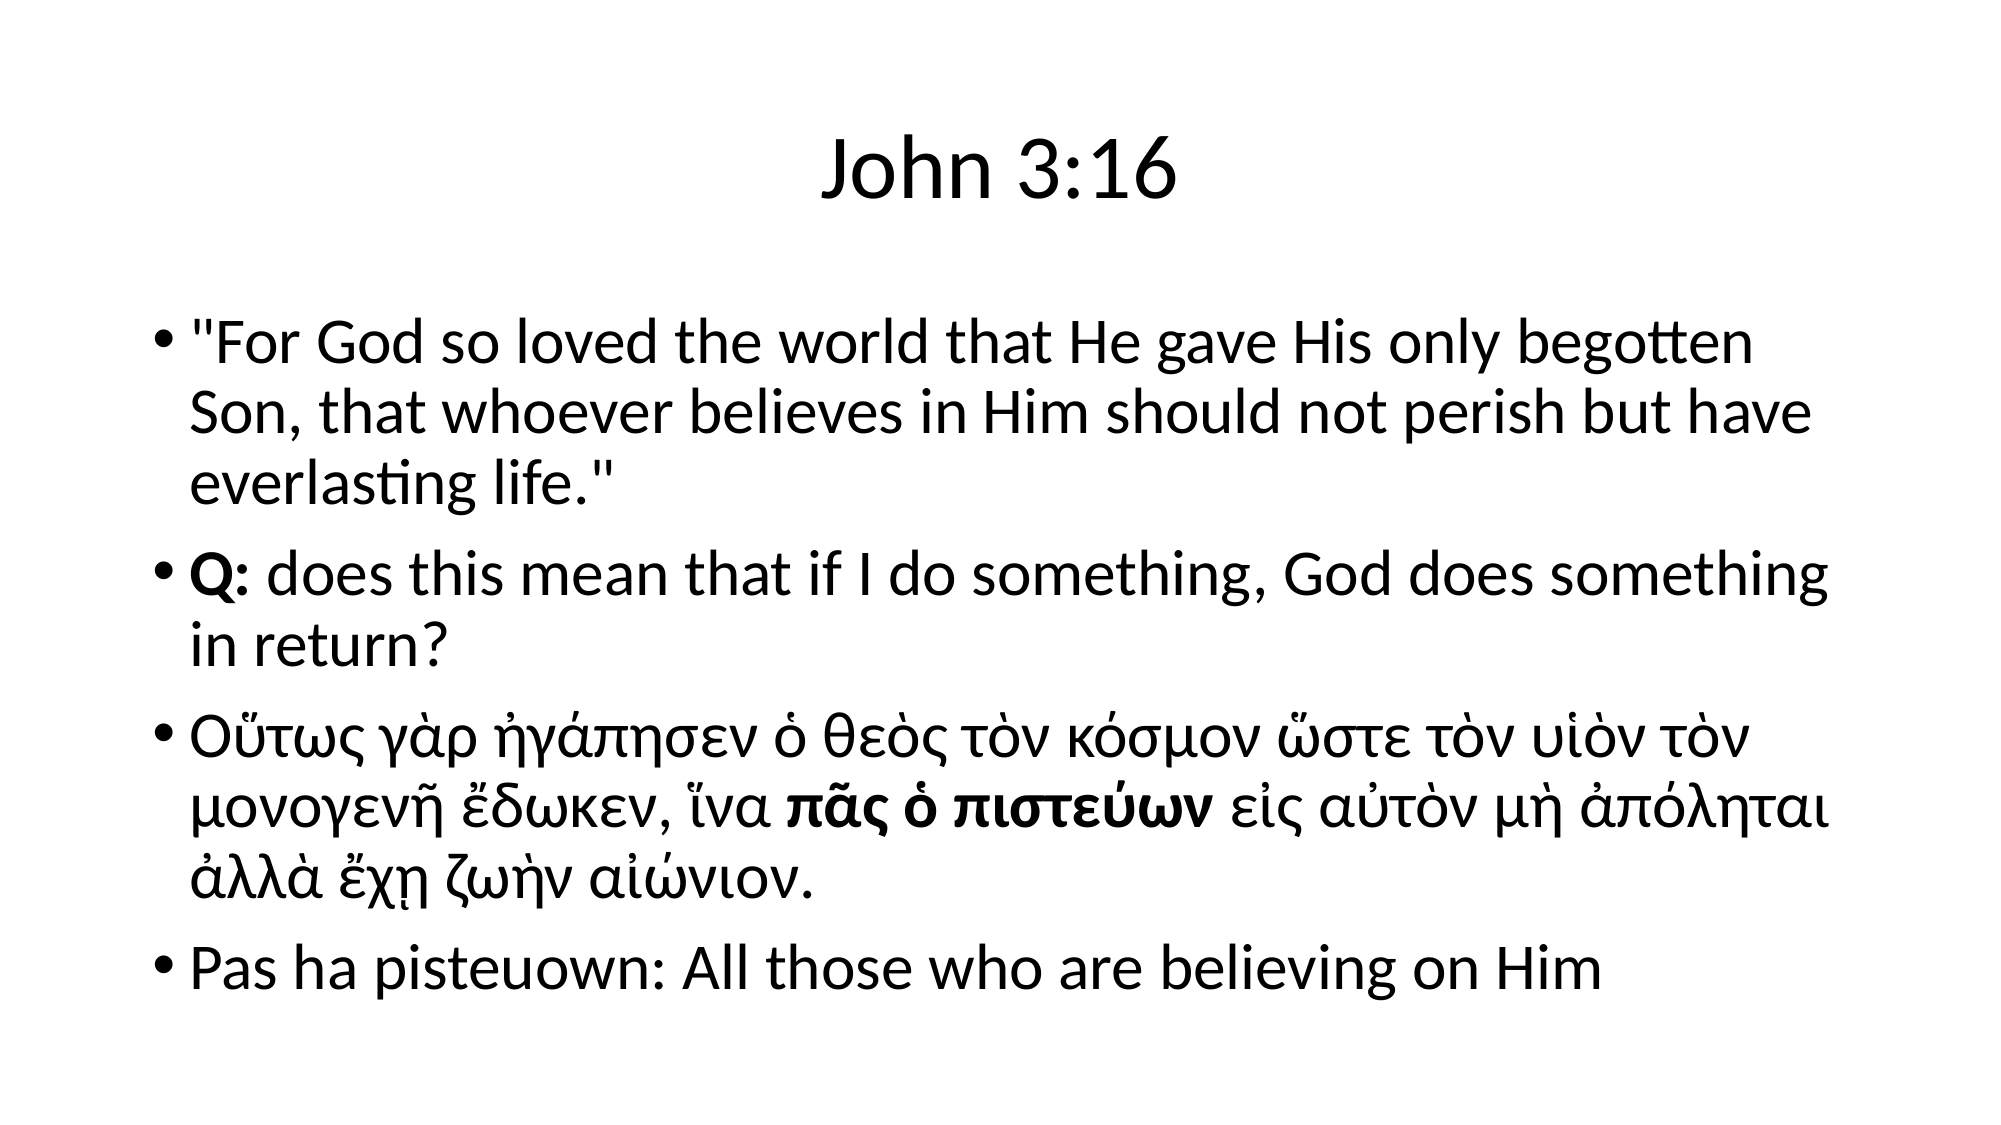

# John 3:16
"For God so loved the world that He gave His only begotten Son, that whoever believes in Him should not perish but have everlasting life."
Q: does this mean that if I do something, God does something in return?
Οὕτως γὰρ ἠγάπησεν ὁ θεὸς τὸν κόσμον ὥστε τὸν υἱὸν τὸν μονογενῆ ἔδωκεν, ἵνα πᾶς ὁ πιστεύων εἰς αὐτὸν μὴ ἀπόληται ἀλλὰ ἔχῃ ζωὴν αἰώνιον.
Pas ha pisteuown: All those who are believing on Him